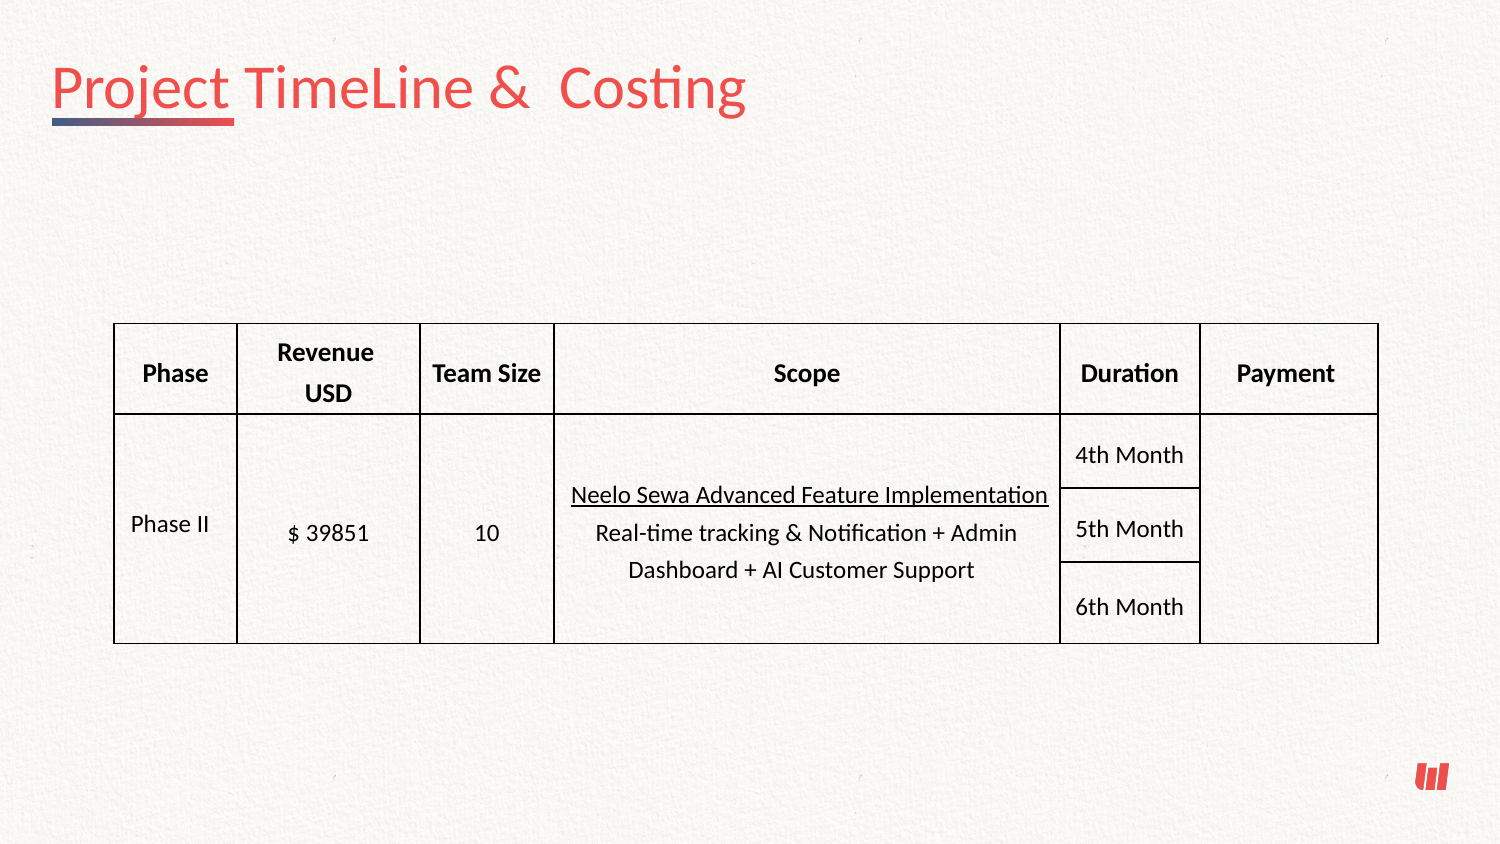

Project TimeLine &  Costing

| Phase | Revenue USD | Team Size | Scope | Duration | Payment |
| --- | --- | --- | --- | --- | --- |
| Phase II | $ 39851 | 10 | Neelo Sewa Advanced Feature Implementation Real-time tracking & Notification + Admin Dashboard + AI Customer Support | 4th Month |  |
|  |  |  |  | 5th Month |  |
|  |  |  |  | 6th Month |  |